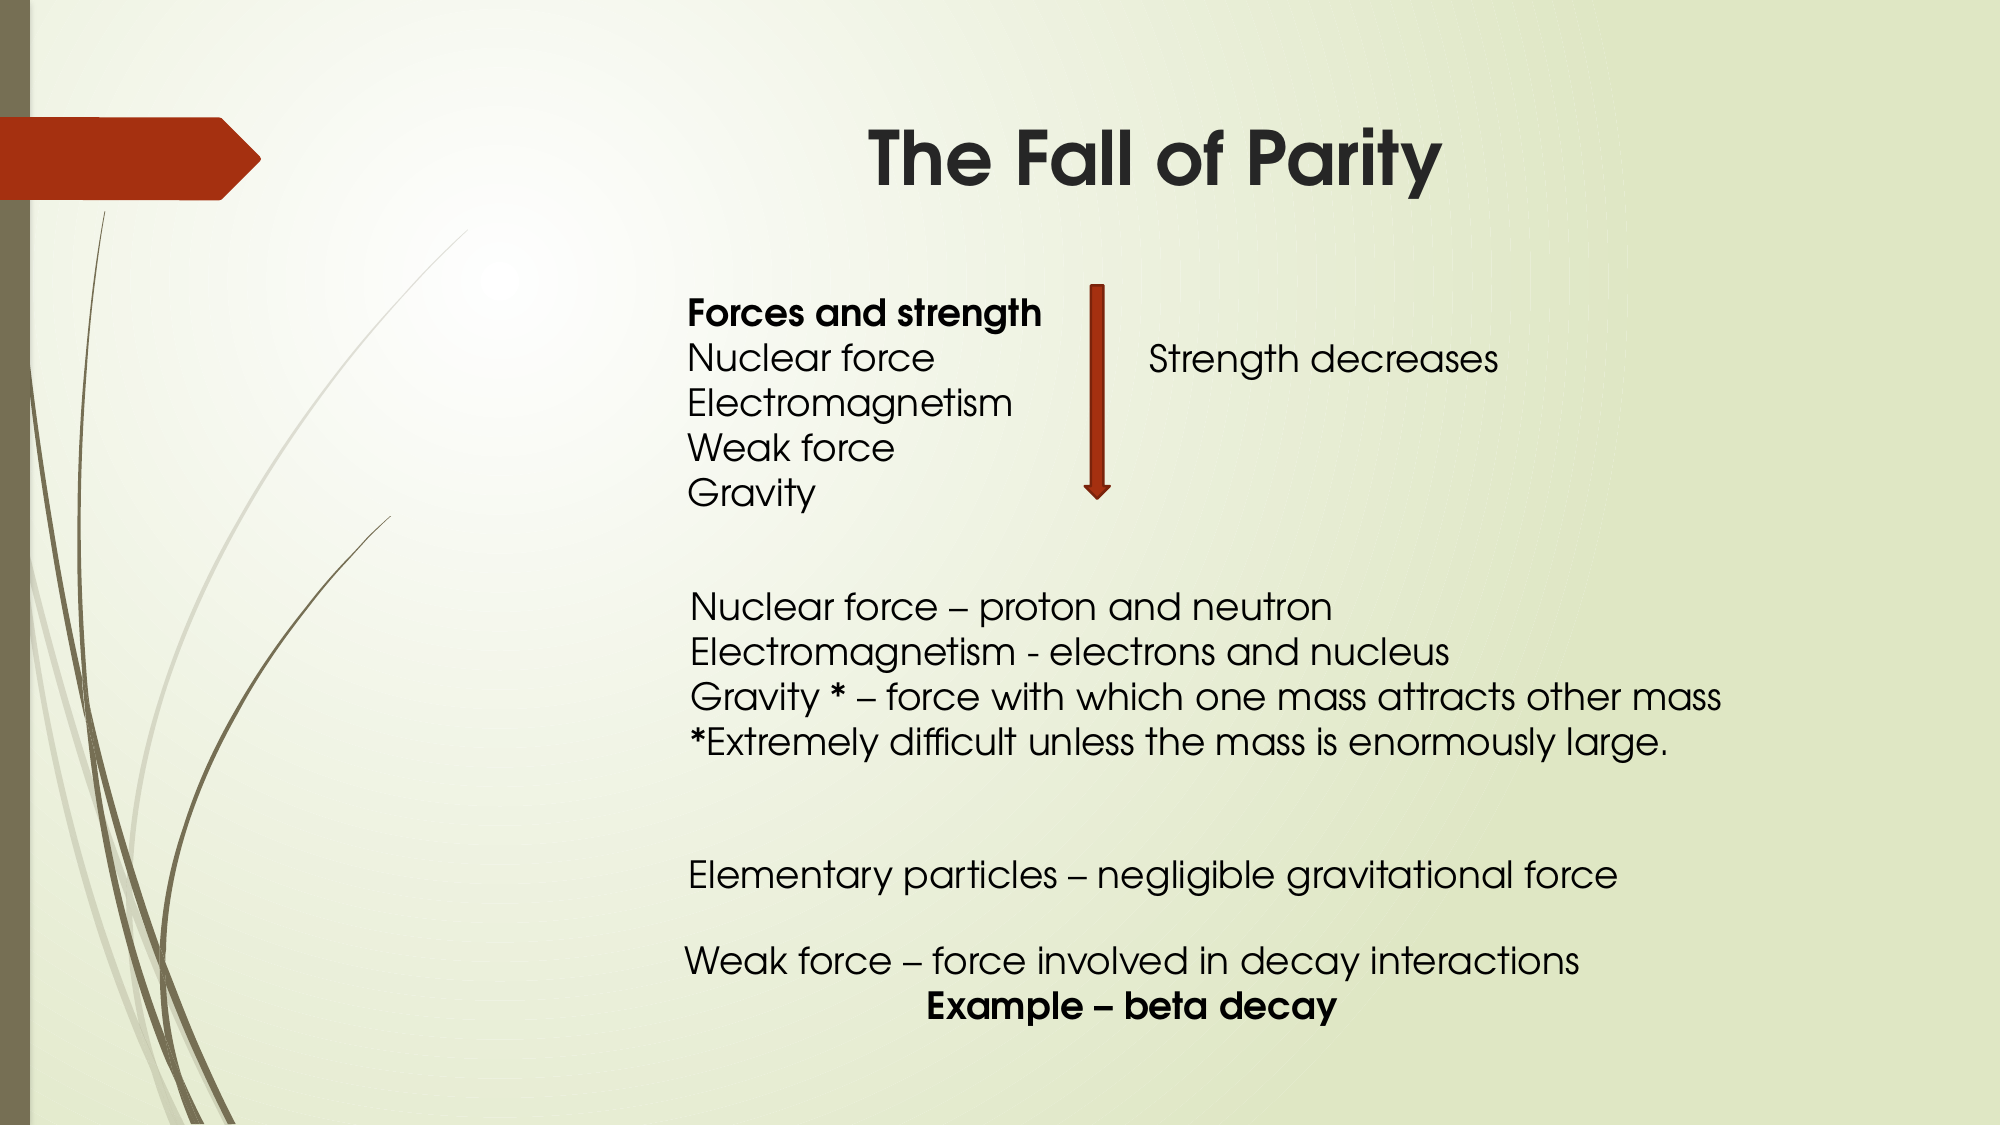

# The Fall of Parity
Forces and strength
Nuclear force
Electromagnetism
Weak force
Gravity

Strength decreases
Nuclear force – proton and neutron
Electromagnetism - electrons and nucleus
Gravity * – force with which one mass attracts other mass
*Extremely difficult unless the mass is enormously large.
Elementary particles – negligible gravitational force
Weak force – force involved in decay interactions
Example – beta decay